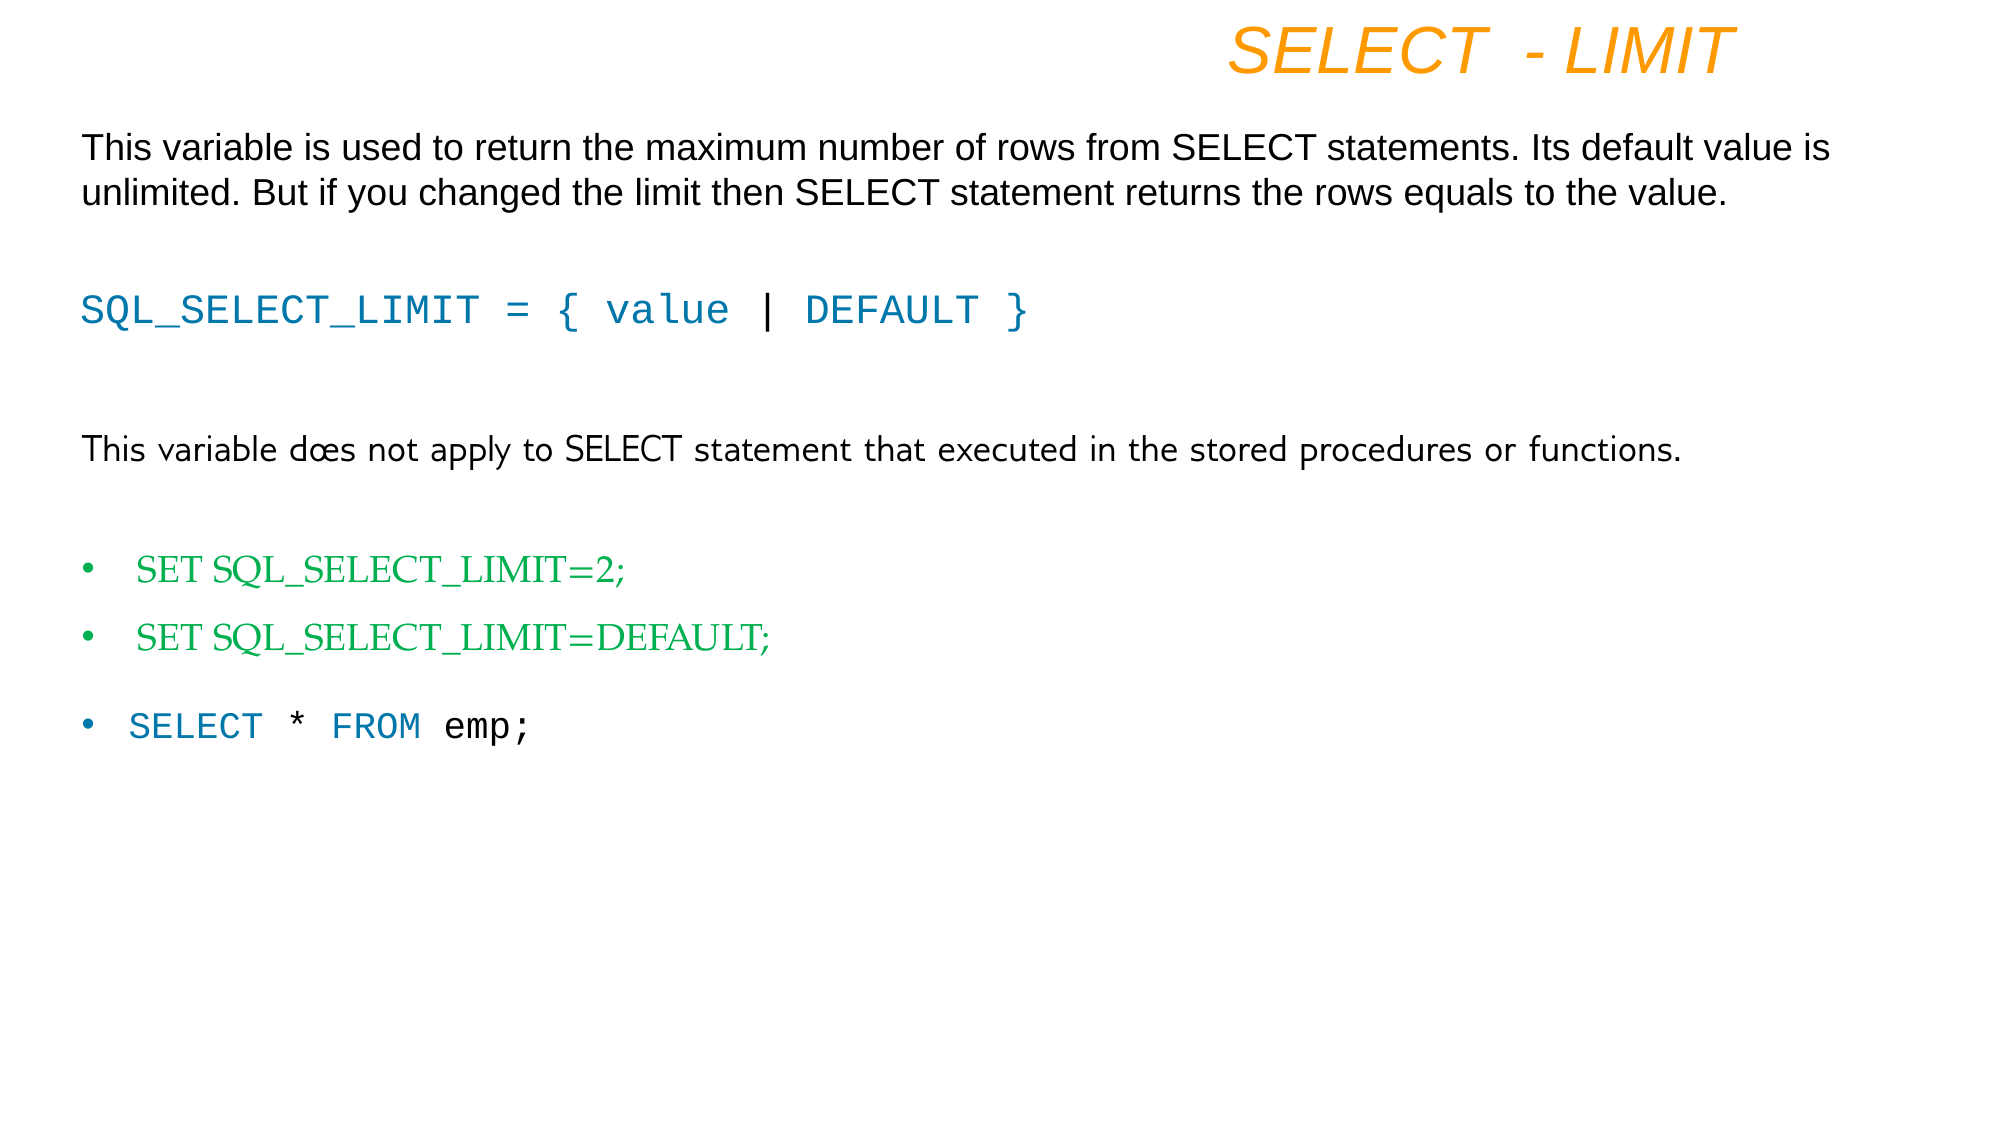

SELECT  - LIMIT
This variable is used to return the maximum number of rows from SELECT statements. Its default value is unlimited. But if you changed the limit then SELECT statement returns the rows equals to the value.
SQL_SELECT_LIMIT = { value | DEFAULT }
This variable does not apply to SELECT statement that executed in the stored procedures or functions.
SET SQL_SELECT_LIMIT=2;
SET SQL_SELECT_LIMIT=DEFAULT;
SELECT * FROM emp;